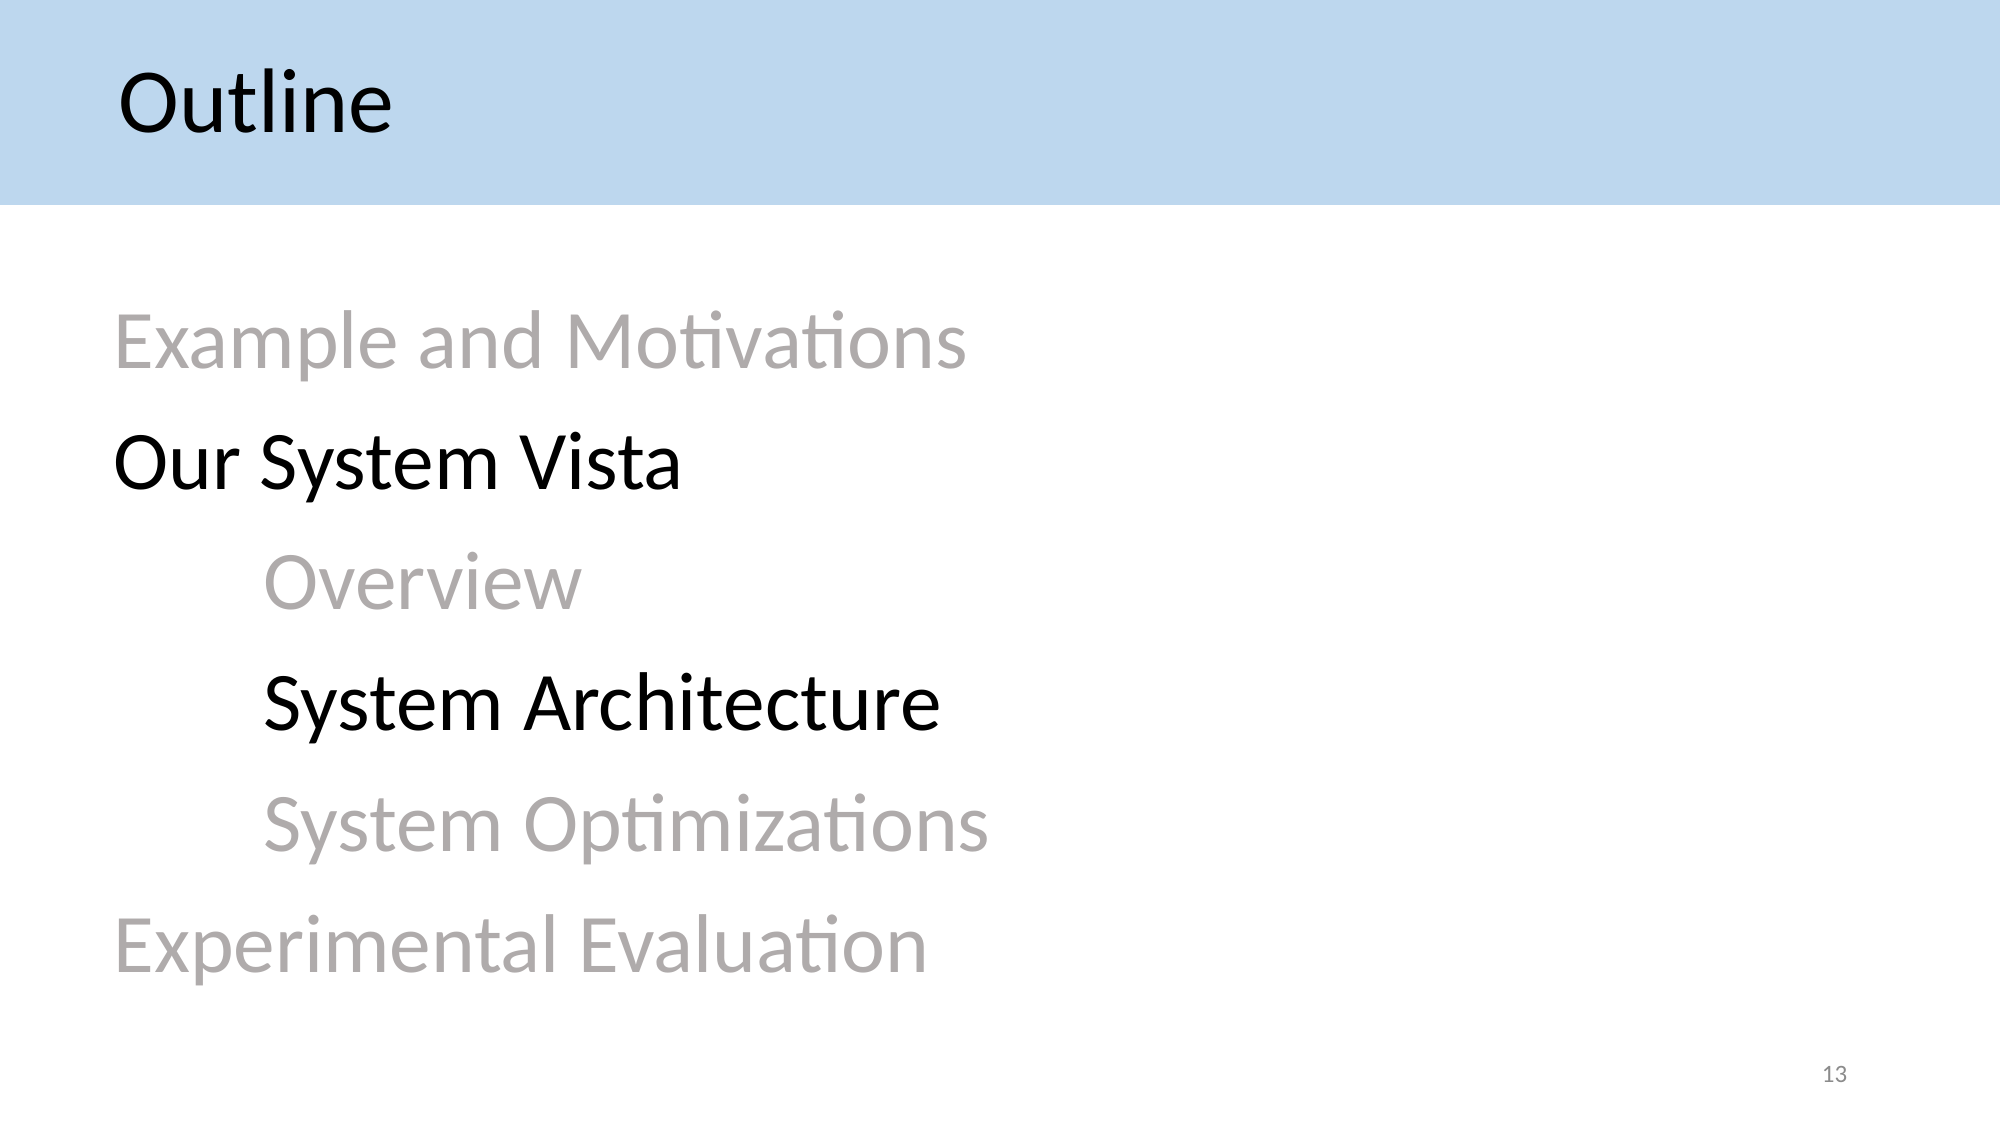

# Outline
Example and Motivations
Our System Vista
	Overview
	System Architecture
	System Optimizations
Experimental Evaluation
13